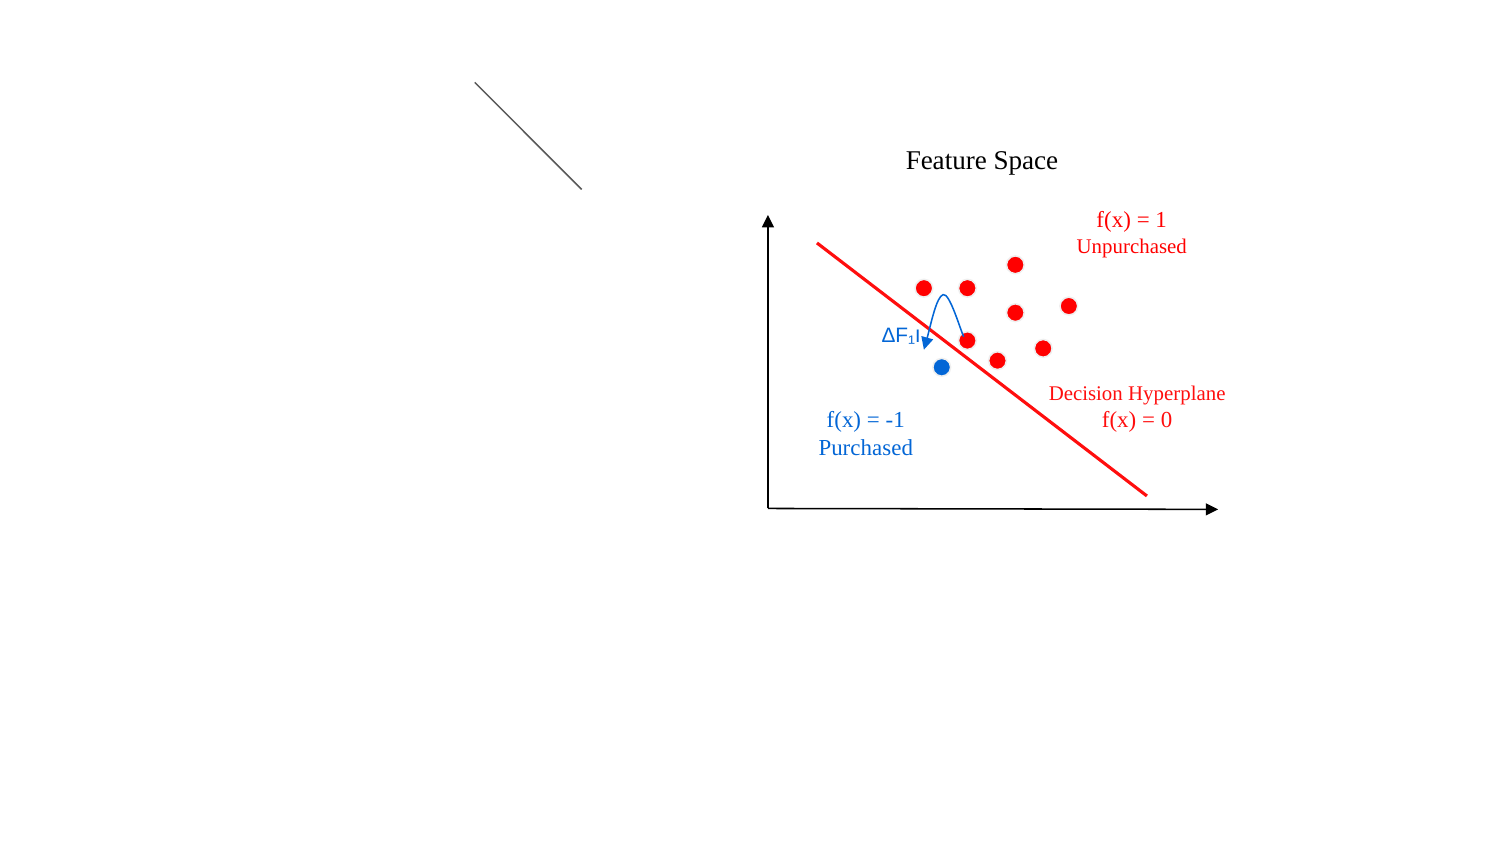

Feature Space
f(x) = 1 Unpurchased

ΔF₁ו

Decision Hyperplane f(x) = 0
f(x) = -1
Purchased